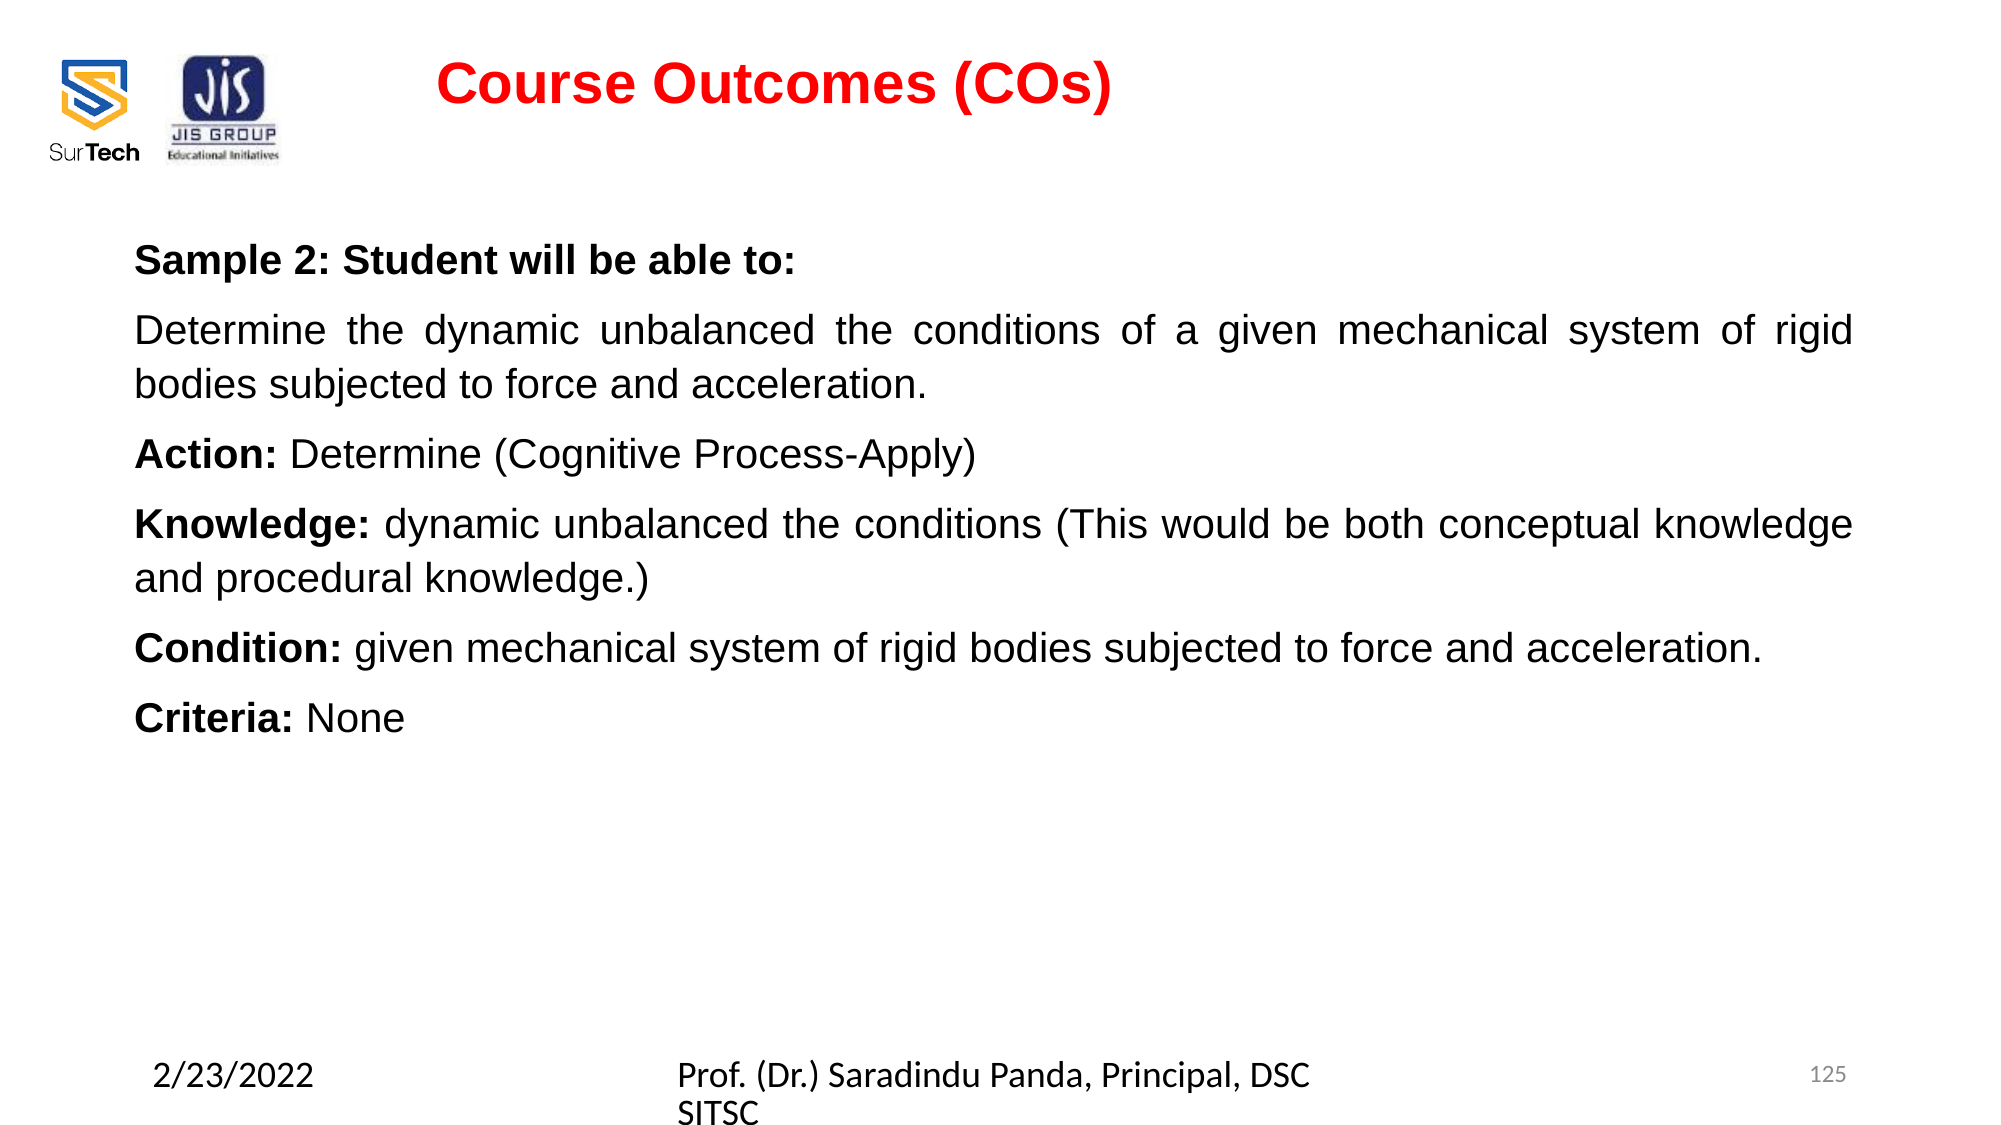

Course Outcomes (COs)
Sample 2: Student will be able to:
Determine the dynamic unbalanced the conditions of a given mechanical system of rigid bodies subjected to force and acceleration.
Action: Determine (Cognitive Process-Apply)
Knowledge: dynamic unbalanced the conditions (This would be both conceptual knowledge and procedural knowledge.)
Condition: given mechanical system of rigid bodies subjected to force and acceleration.
Criteria: None
2/23/2022
Prof. (Dr.) Saradindu Panda, Principal, DSCSITSC
125